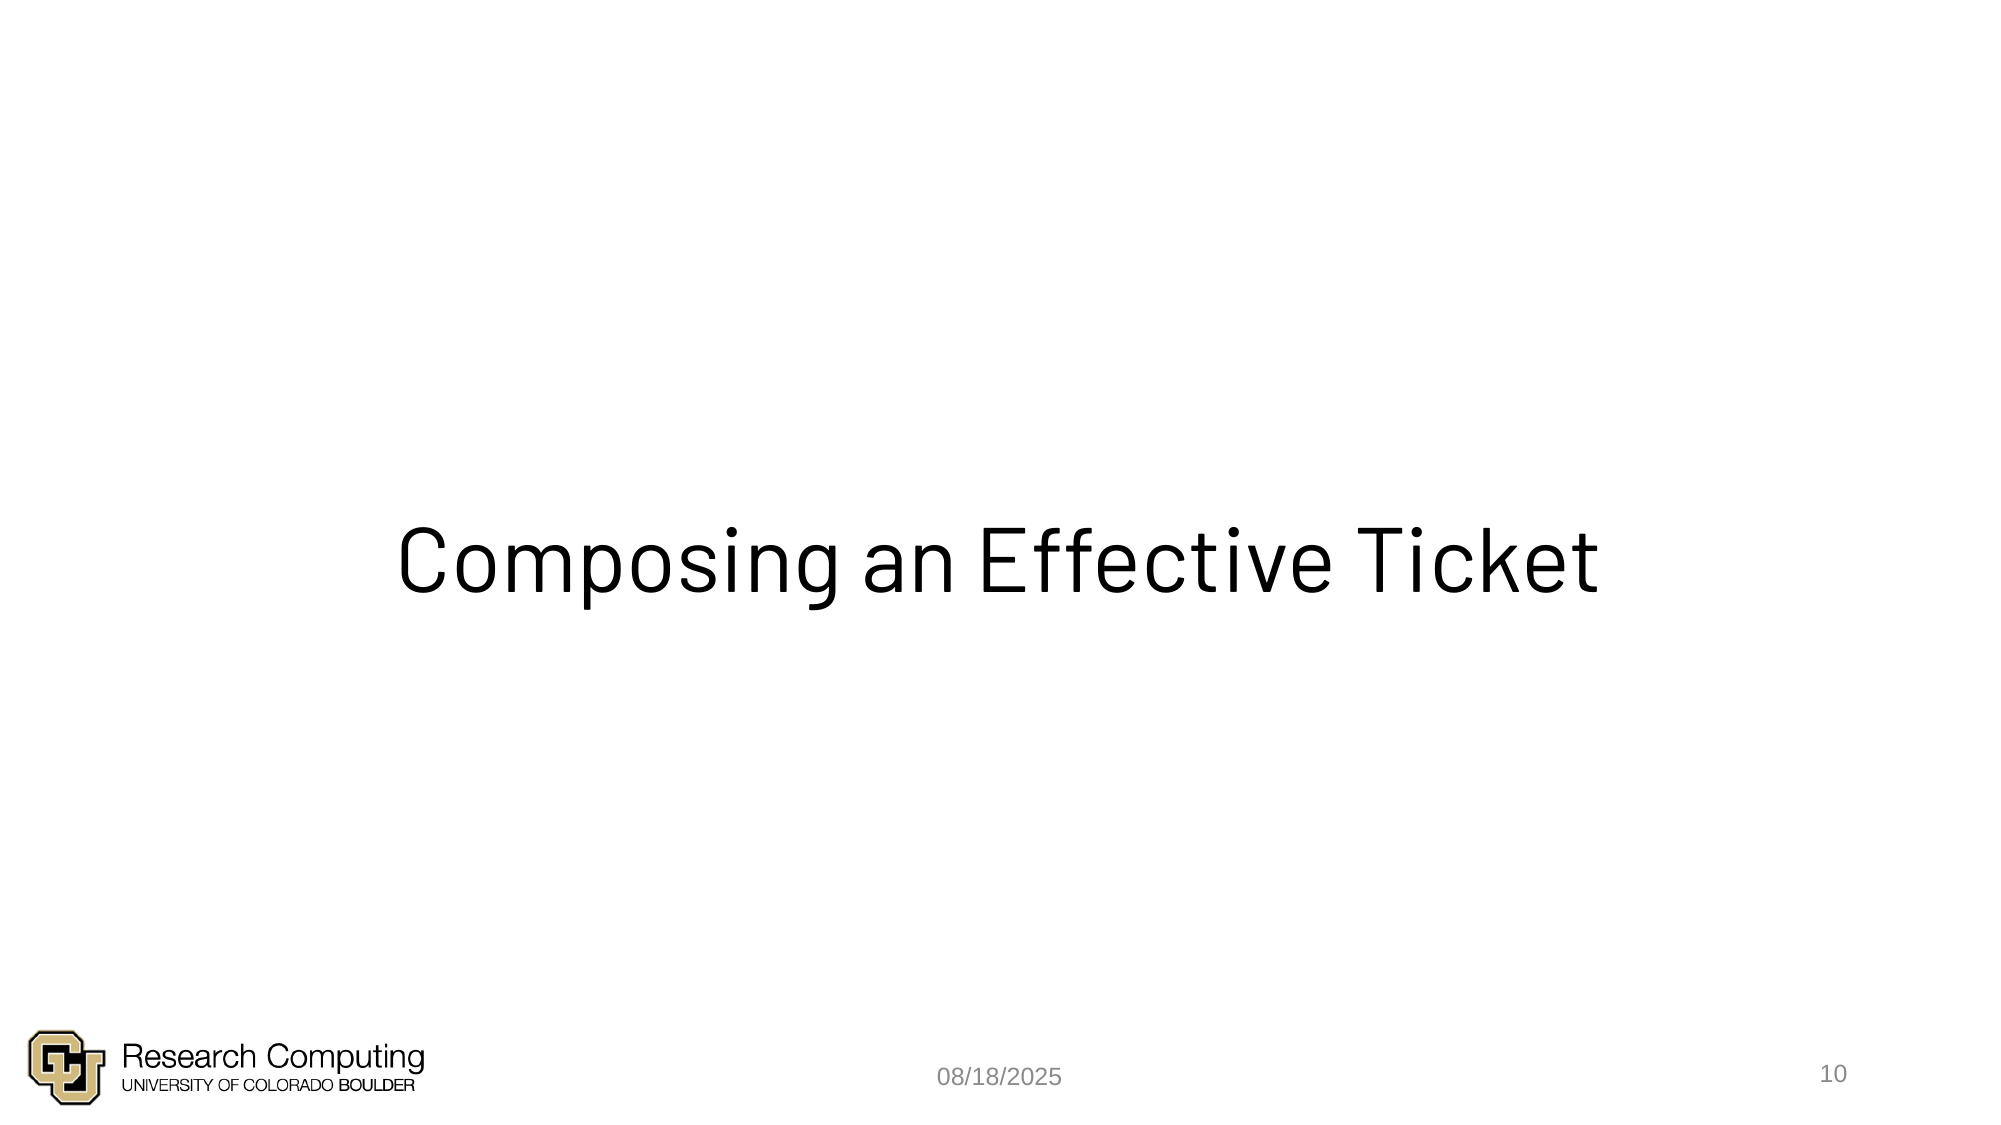

# Composing an Effective Ticket
10
08/18/2025